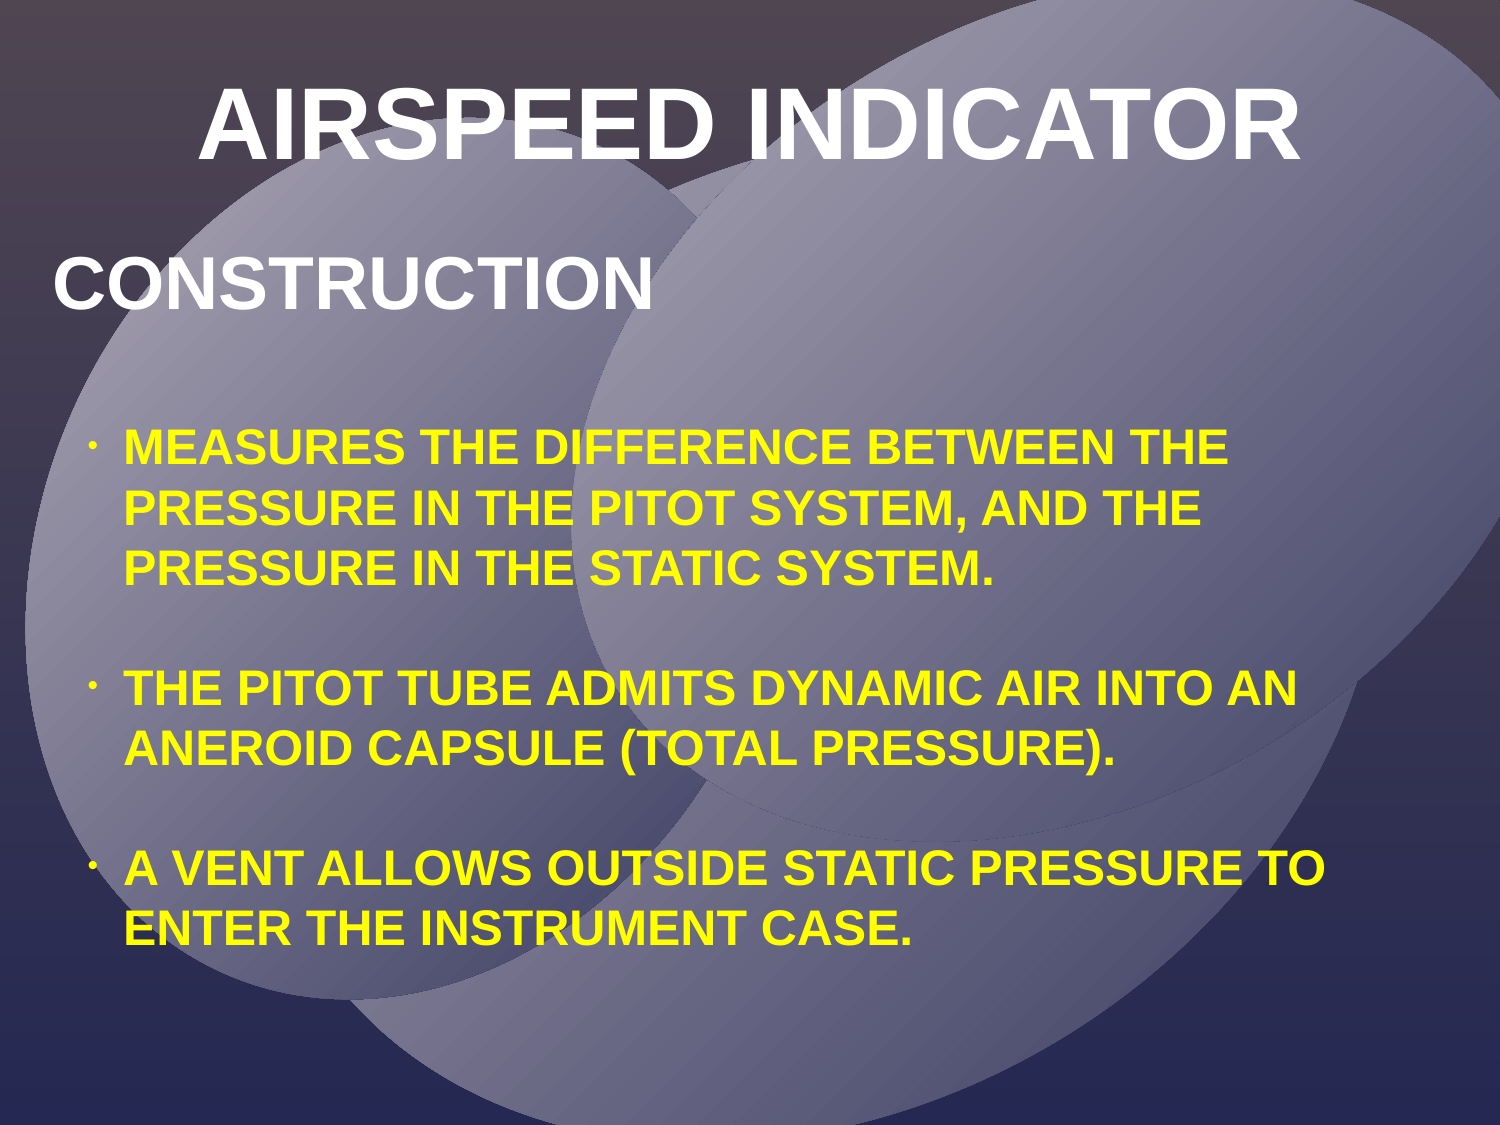

AIRSPEED INDICATOR
CONSTRUCTION

MEASURES THE DIFFERENCE BETWEEN THE PRESSURE IN THE PITOT SYSTEM, AND THE PRESSURE IN THE STATIC SYSTEM.

THE PITOT TUBE ADMITS DYNAMIC AIR INTO AN ANEROID CAPSULE (TOTAL PRESSURE).

A VENT ALLOWS OUTSIDE STATIC PRESSURE TO ENTER THE INSTRUMENT CASE.